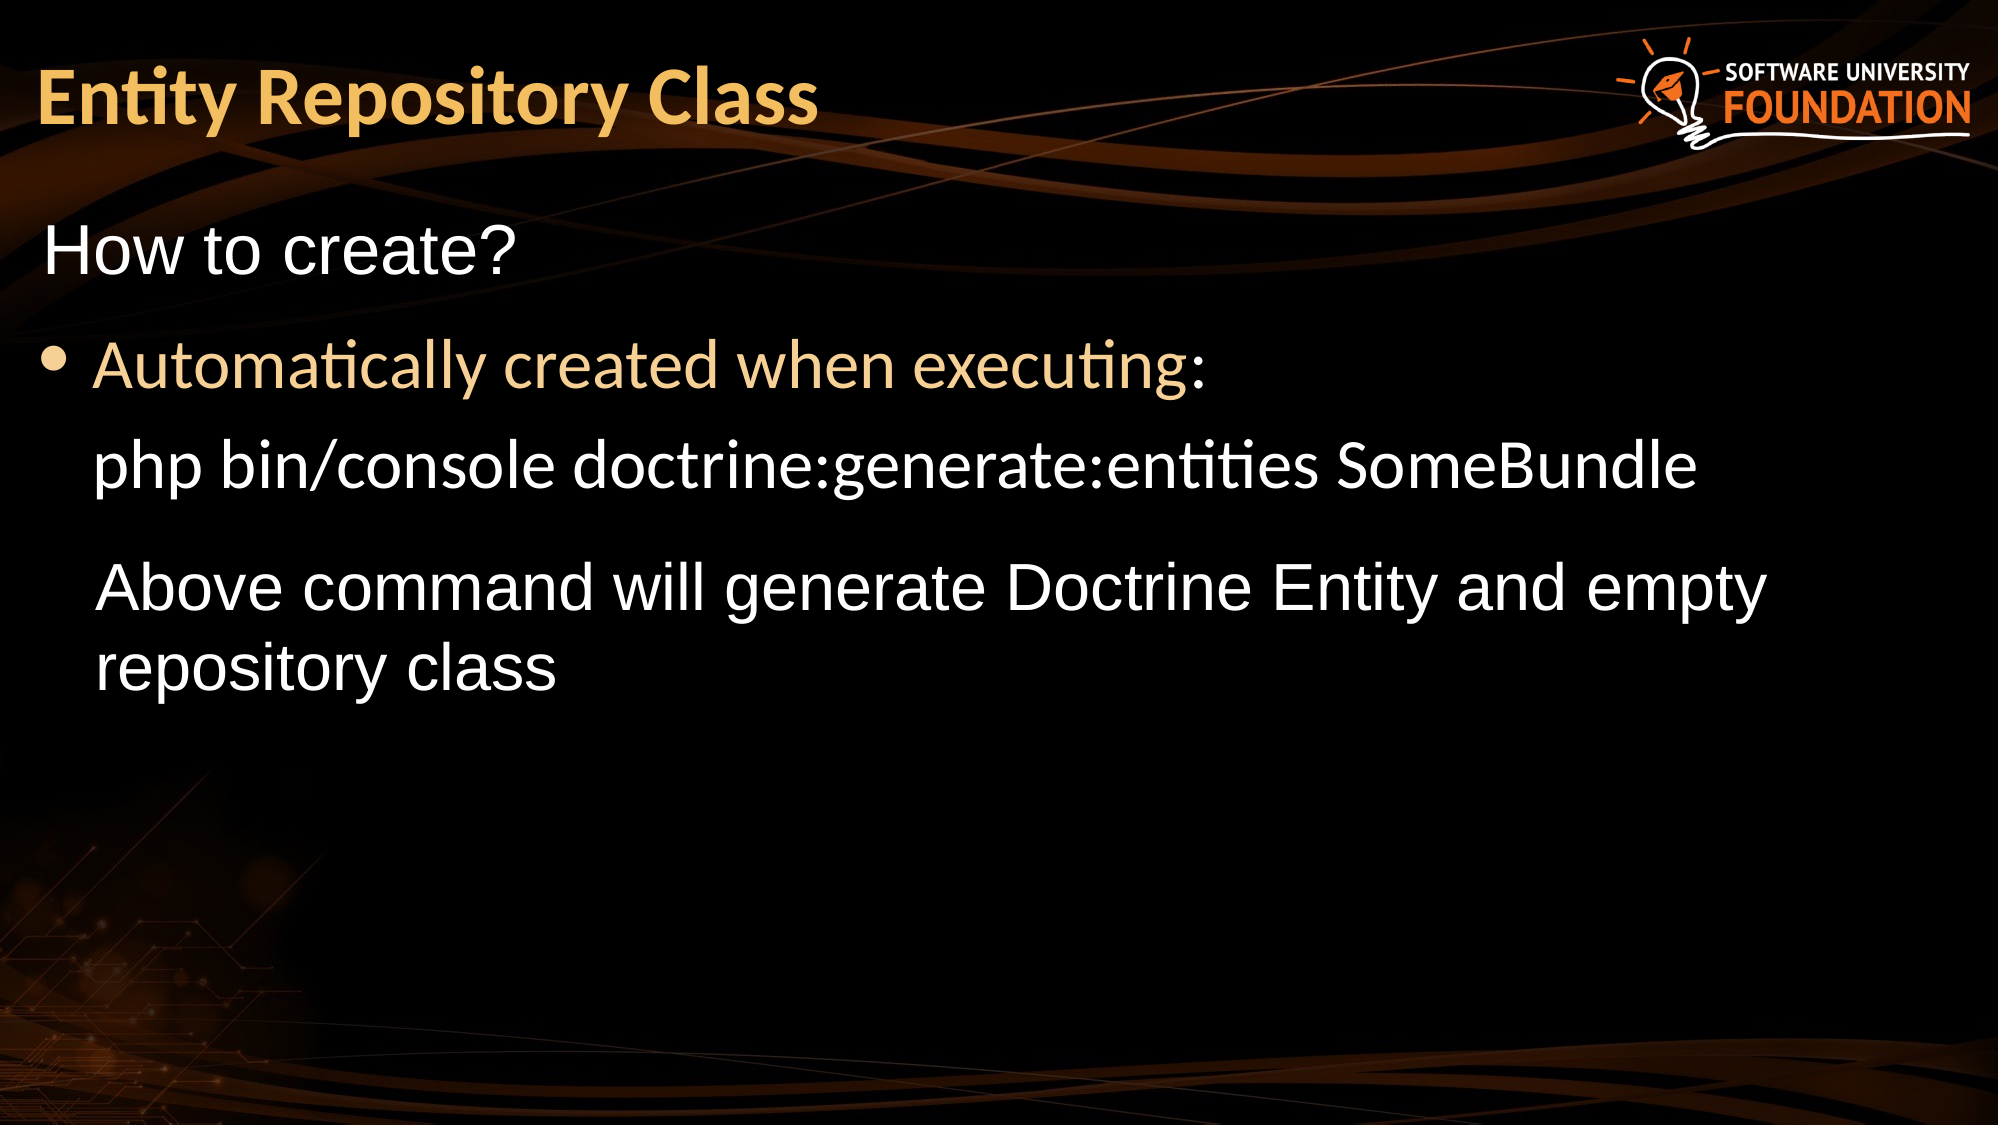

# Entity Repository Class
How to create?
Automatically created when executing:
php bin/console doctrine:generate:entities SomeBundle
Above command will generate Doctrine Entity and empty repository class